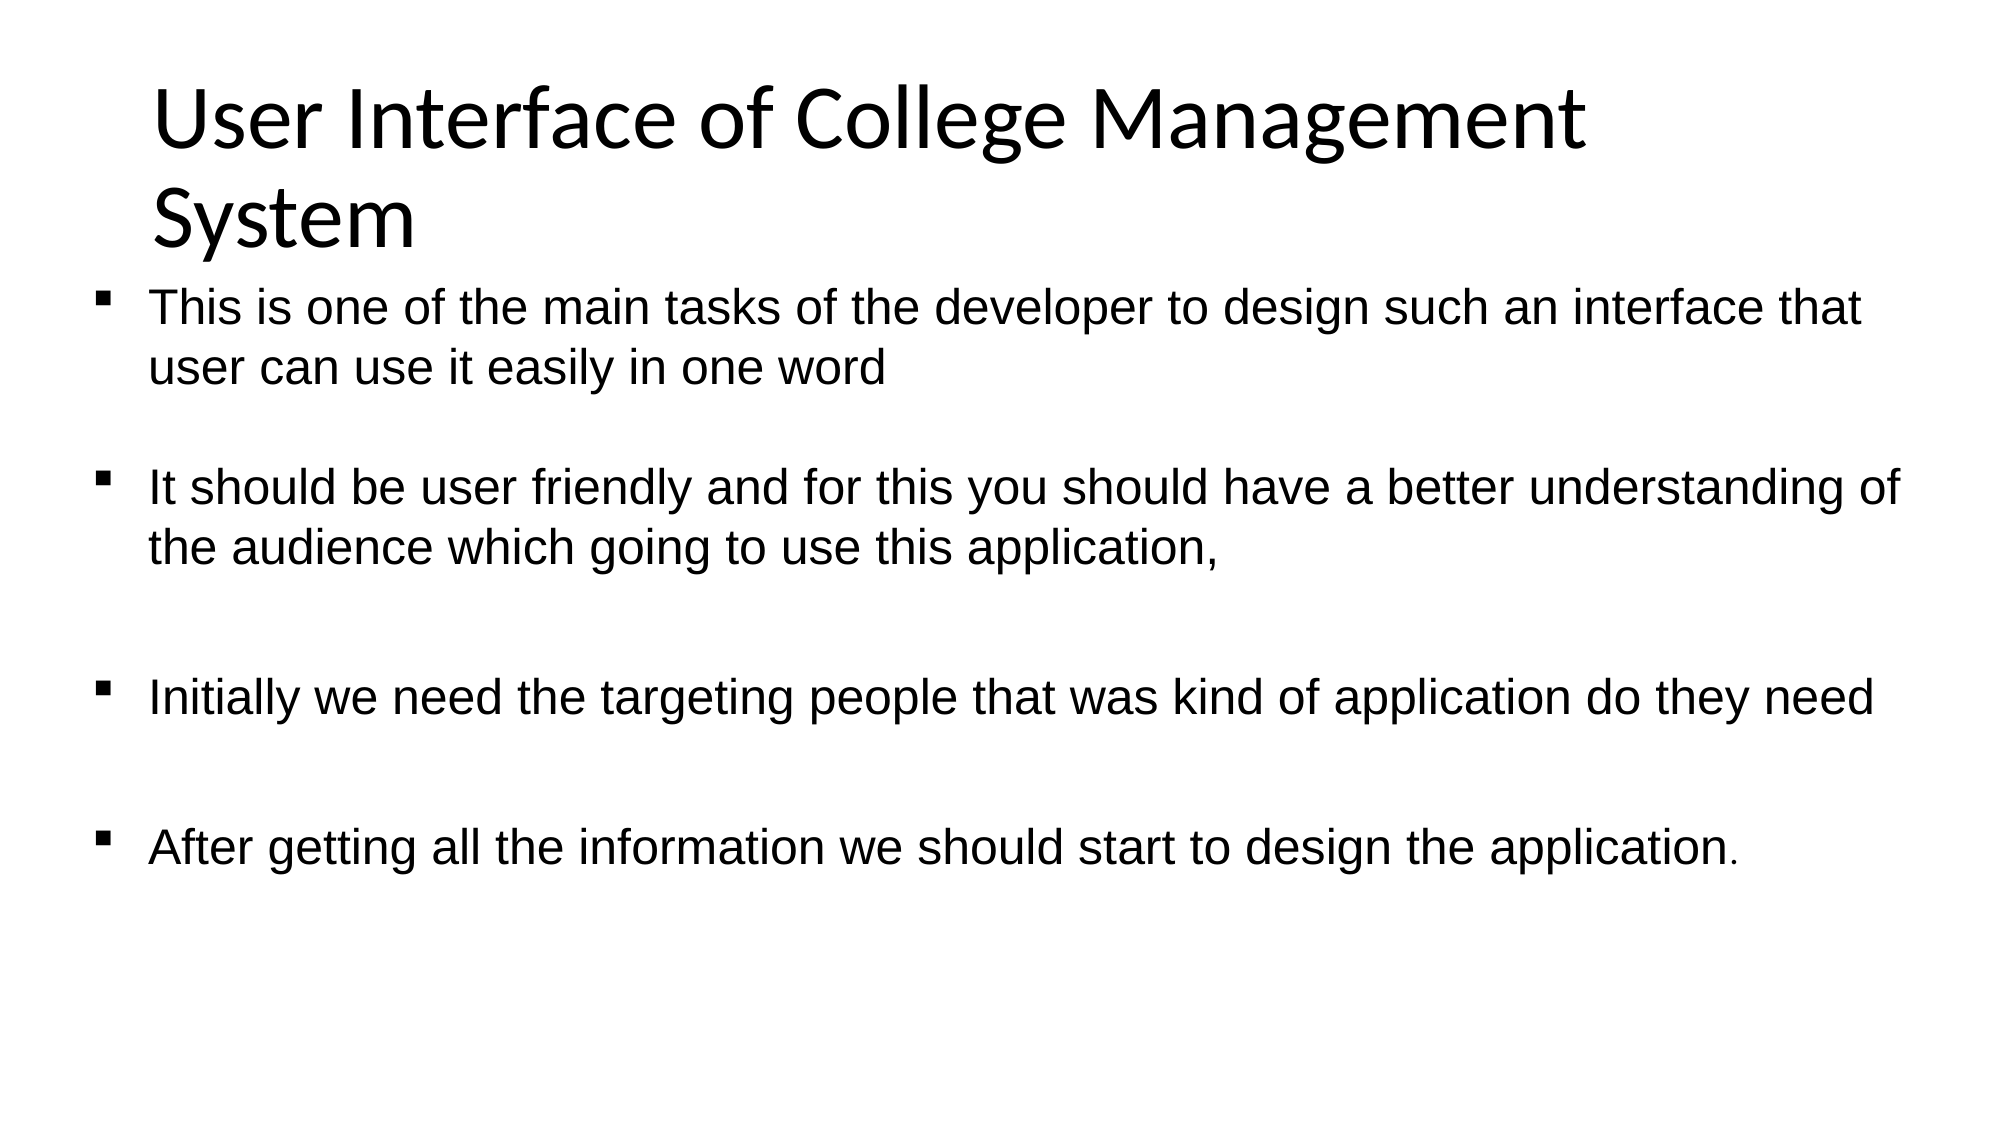

# User Interface of College Management System
This is one of the main tasks of the developer to design such an interface that user can use it easily in one word

It should be user friendly and for this you should have a better understanding of the audience which going to use this application,

Initially we need the targeting people that was kind of application do they need

After getting all the information we should start to design the application.